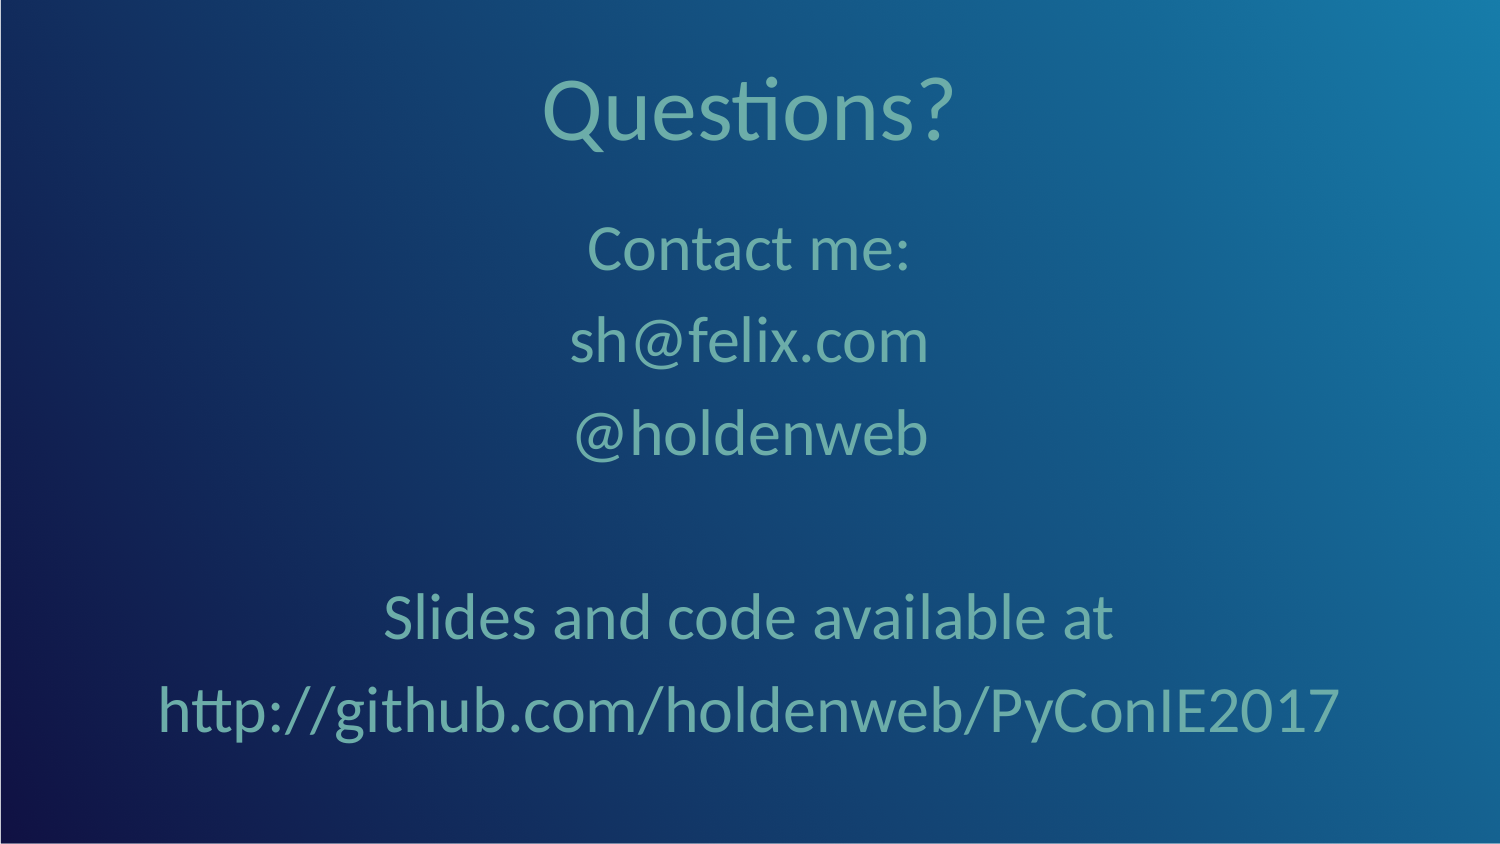

# Questions?
Contact me:
sh@felix.com
@holdenweb

Slides and code available at
http://github.com/holdenweb/PyConIE2017